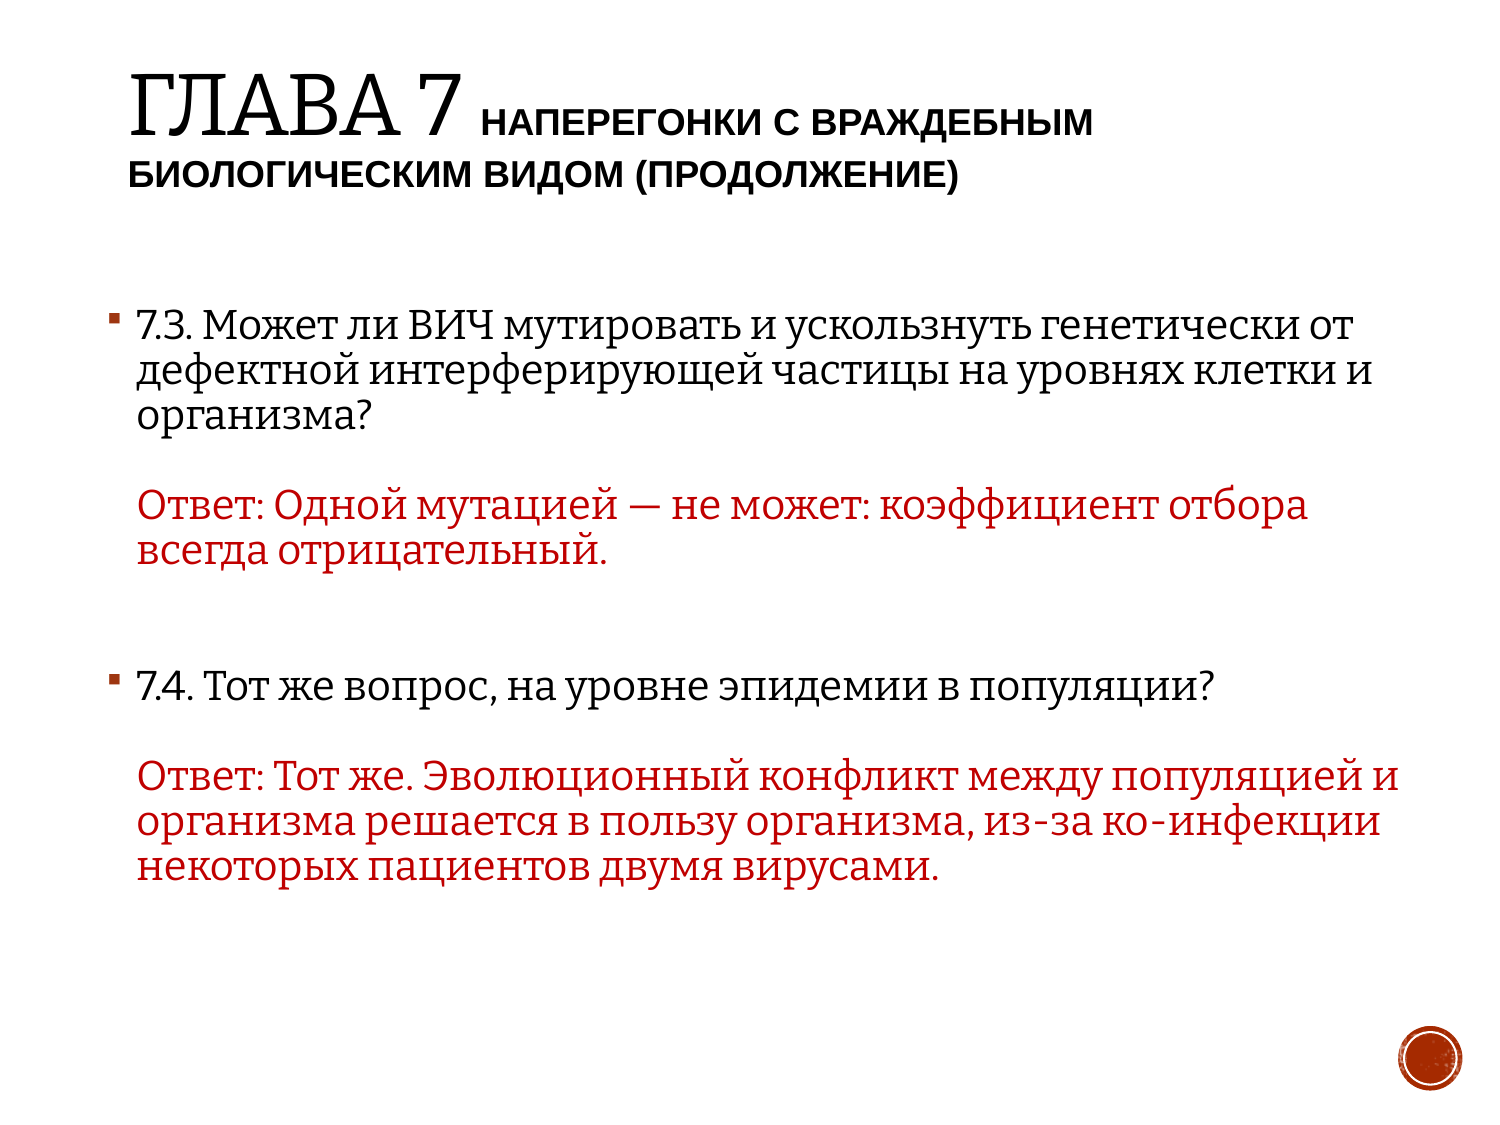

# глава 7 Наперегонки с враждебным биологическим видом (продолжение)
7.3. Может ли ВИЧ мутировать и ускользнуть генетически от дефектной интерферирующей частицы на уровнях клетки и организма?
Ответ: Одной мутацией — не может: коэффициент отбора всегда отрицательный.
7.4. Тот же вопрос, на уровне эпидемии в популяции?
Ответ: Тот же. Эволюционный конфликт между популяцией и организма решается в пользу организма, из-за ко-инфекции некоторых пациентов двумя вирусами.